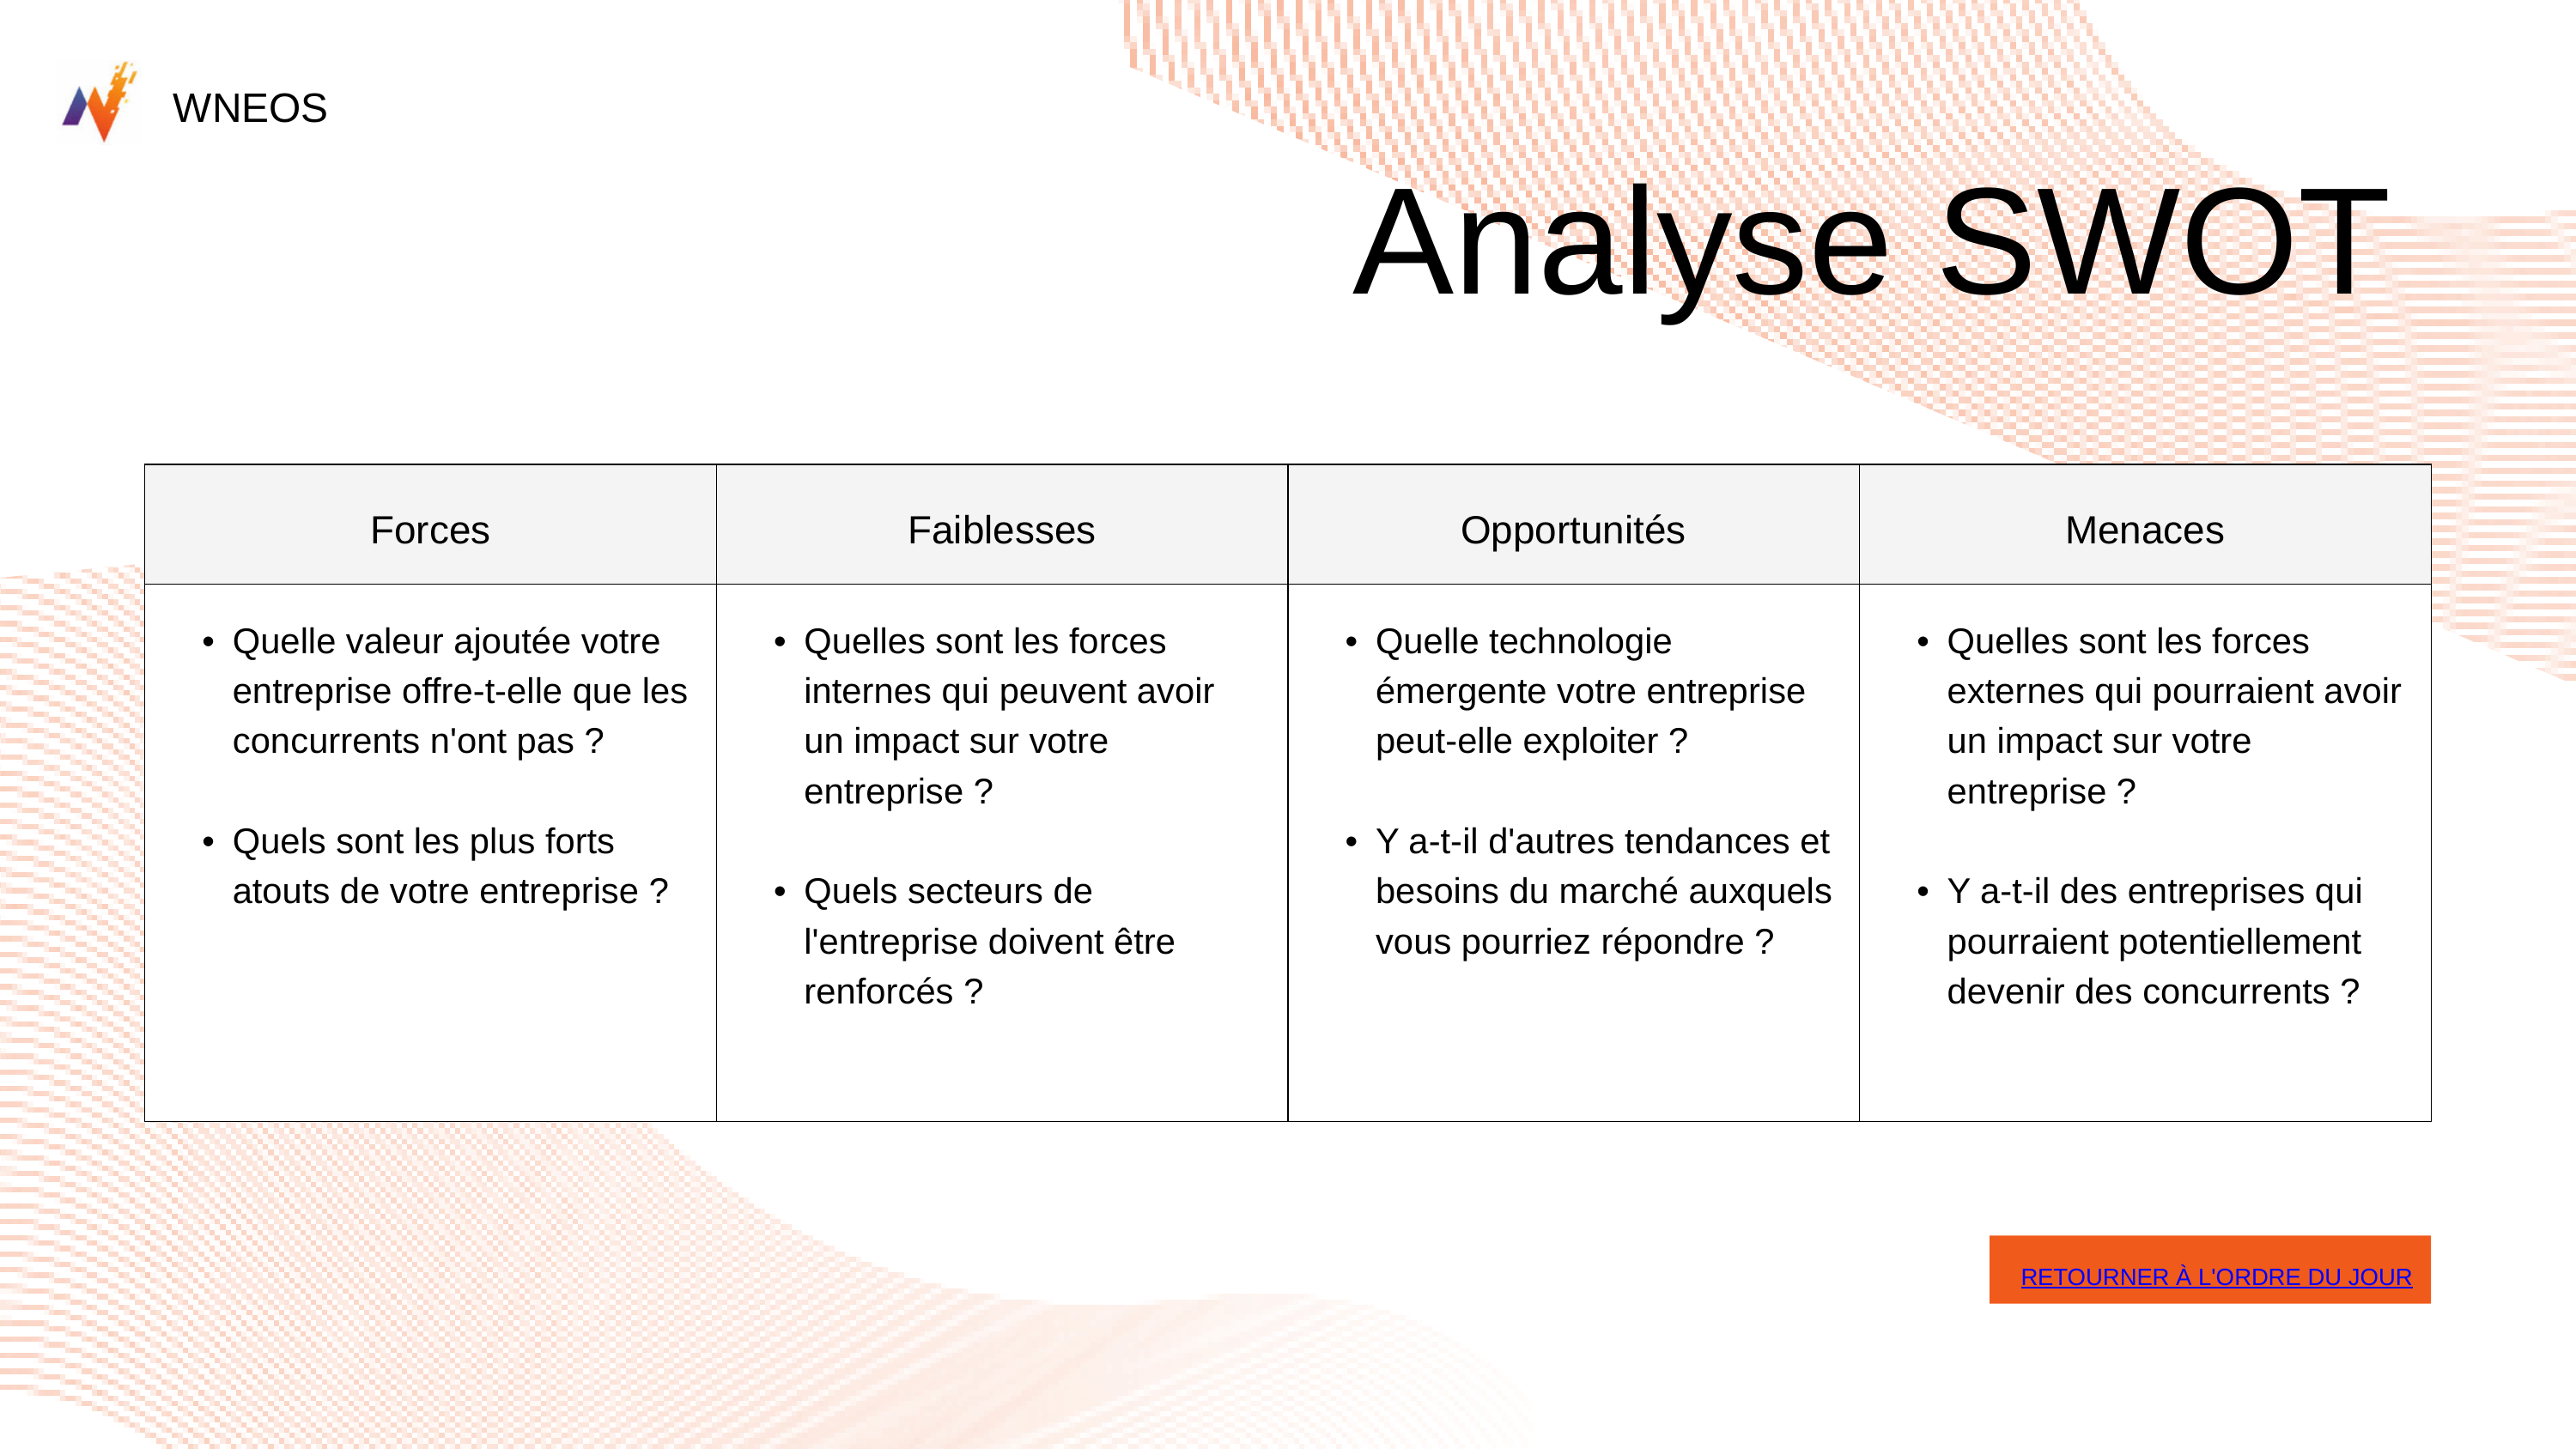

WNEOS
Analyse SWOT
| Forces | Faiblesses | Opportunités | Menaces |
| --- | --- | --- | --- |
| Quelle valeur ajoutée votre entreprise offre-t-elle que les concurrents n'ont pas ? Quels sont les plus forts atouts de votre entreprise ? | Quelles sont les forces internes qui peuvent avoir un impact sur votre entreprise ? Quels secteurs de l'entreprise doivent être renforcés ? | Quelle technologie émergente votre entreprise peut-elle exploiter ? Y a-t-il d'autres tendances et besoins du marché auxquels vous pourriez répondre ? | Quelles sont les forces externes qui pourraient avoir un impact sur votre entreprise ? Y a-t-il des entreprises qui pourraient potentiellement devenir des concurrents ? |

RETOURNER À L'ORDRE DU JOUR